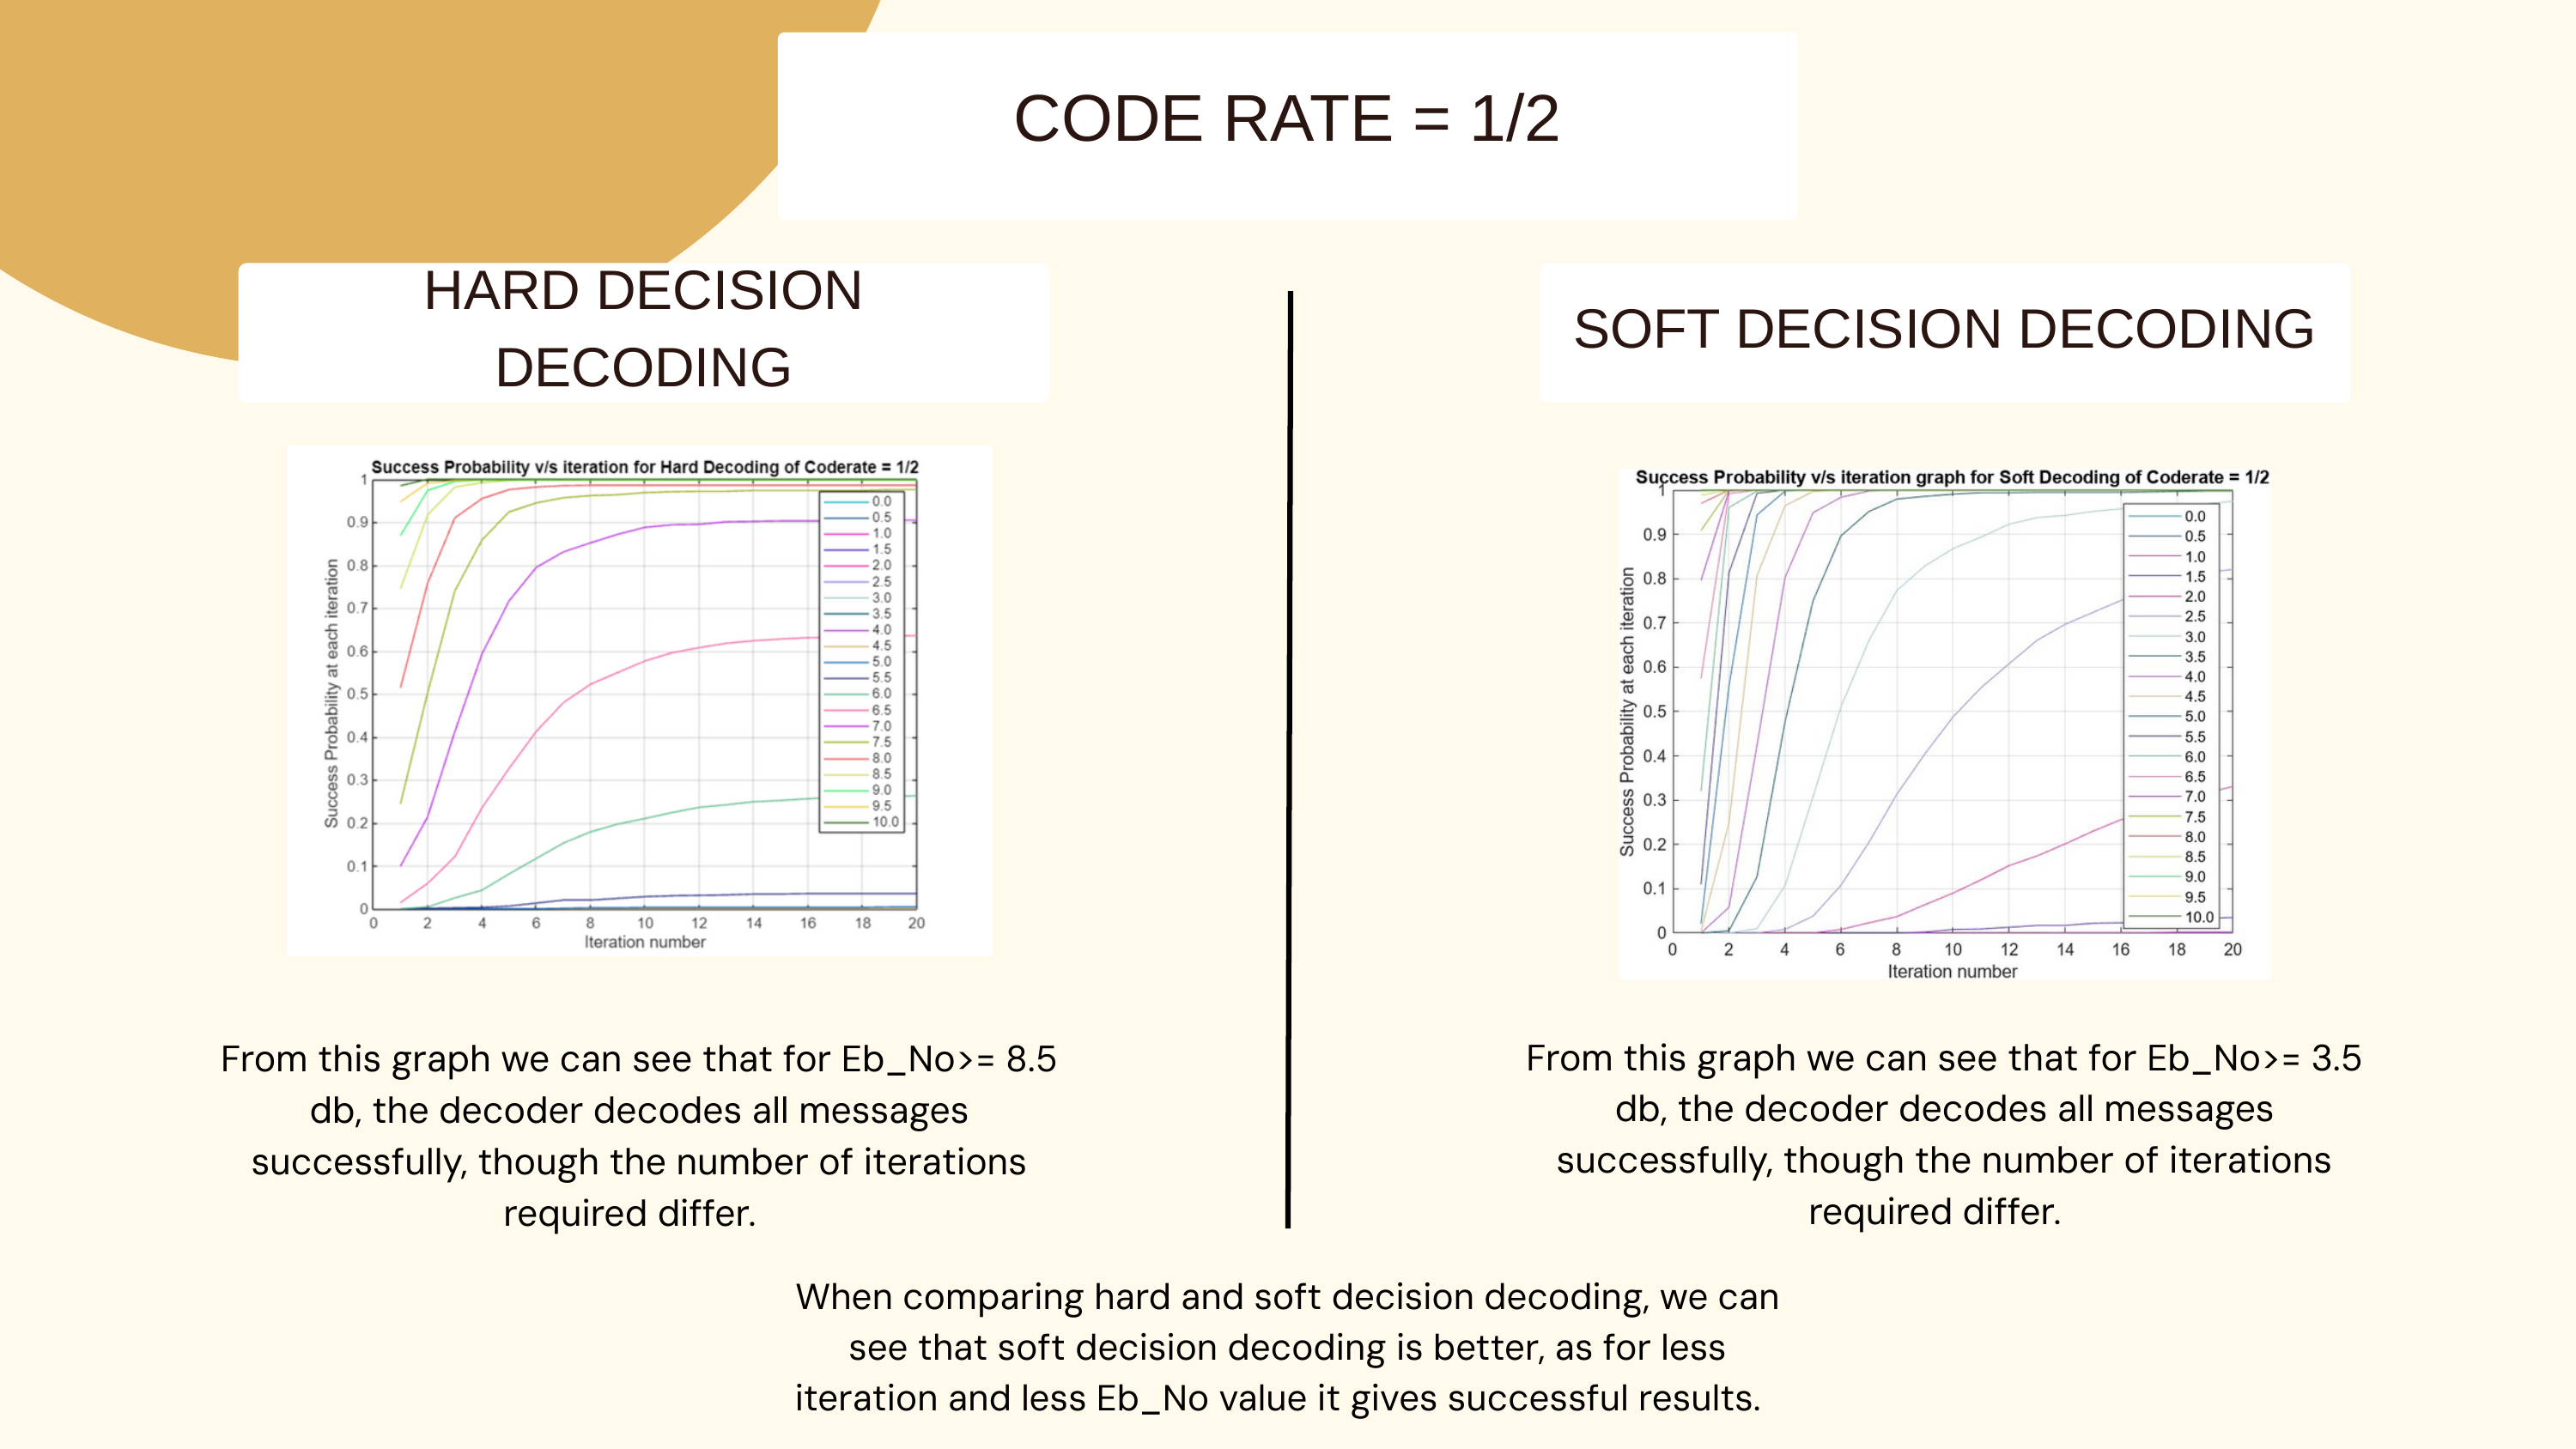

CODE RATE = 1/2

HARD DECISION DECODING

SOFT DECISION DECODING

From this graph we can see that for Eb_No>= 3.5 db, the decoder decodes all messages successfully, though the number of iterations required differ.
From this graph we can see that for Eb_No>= 8.5 db, the decoder decodes all messages successfully, though the number of iterations required differ.
When comparing hard and soft decision decoding, we can see that soft decision decoding is better, as for less iteration and less Eb_No value it gives successful results.